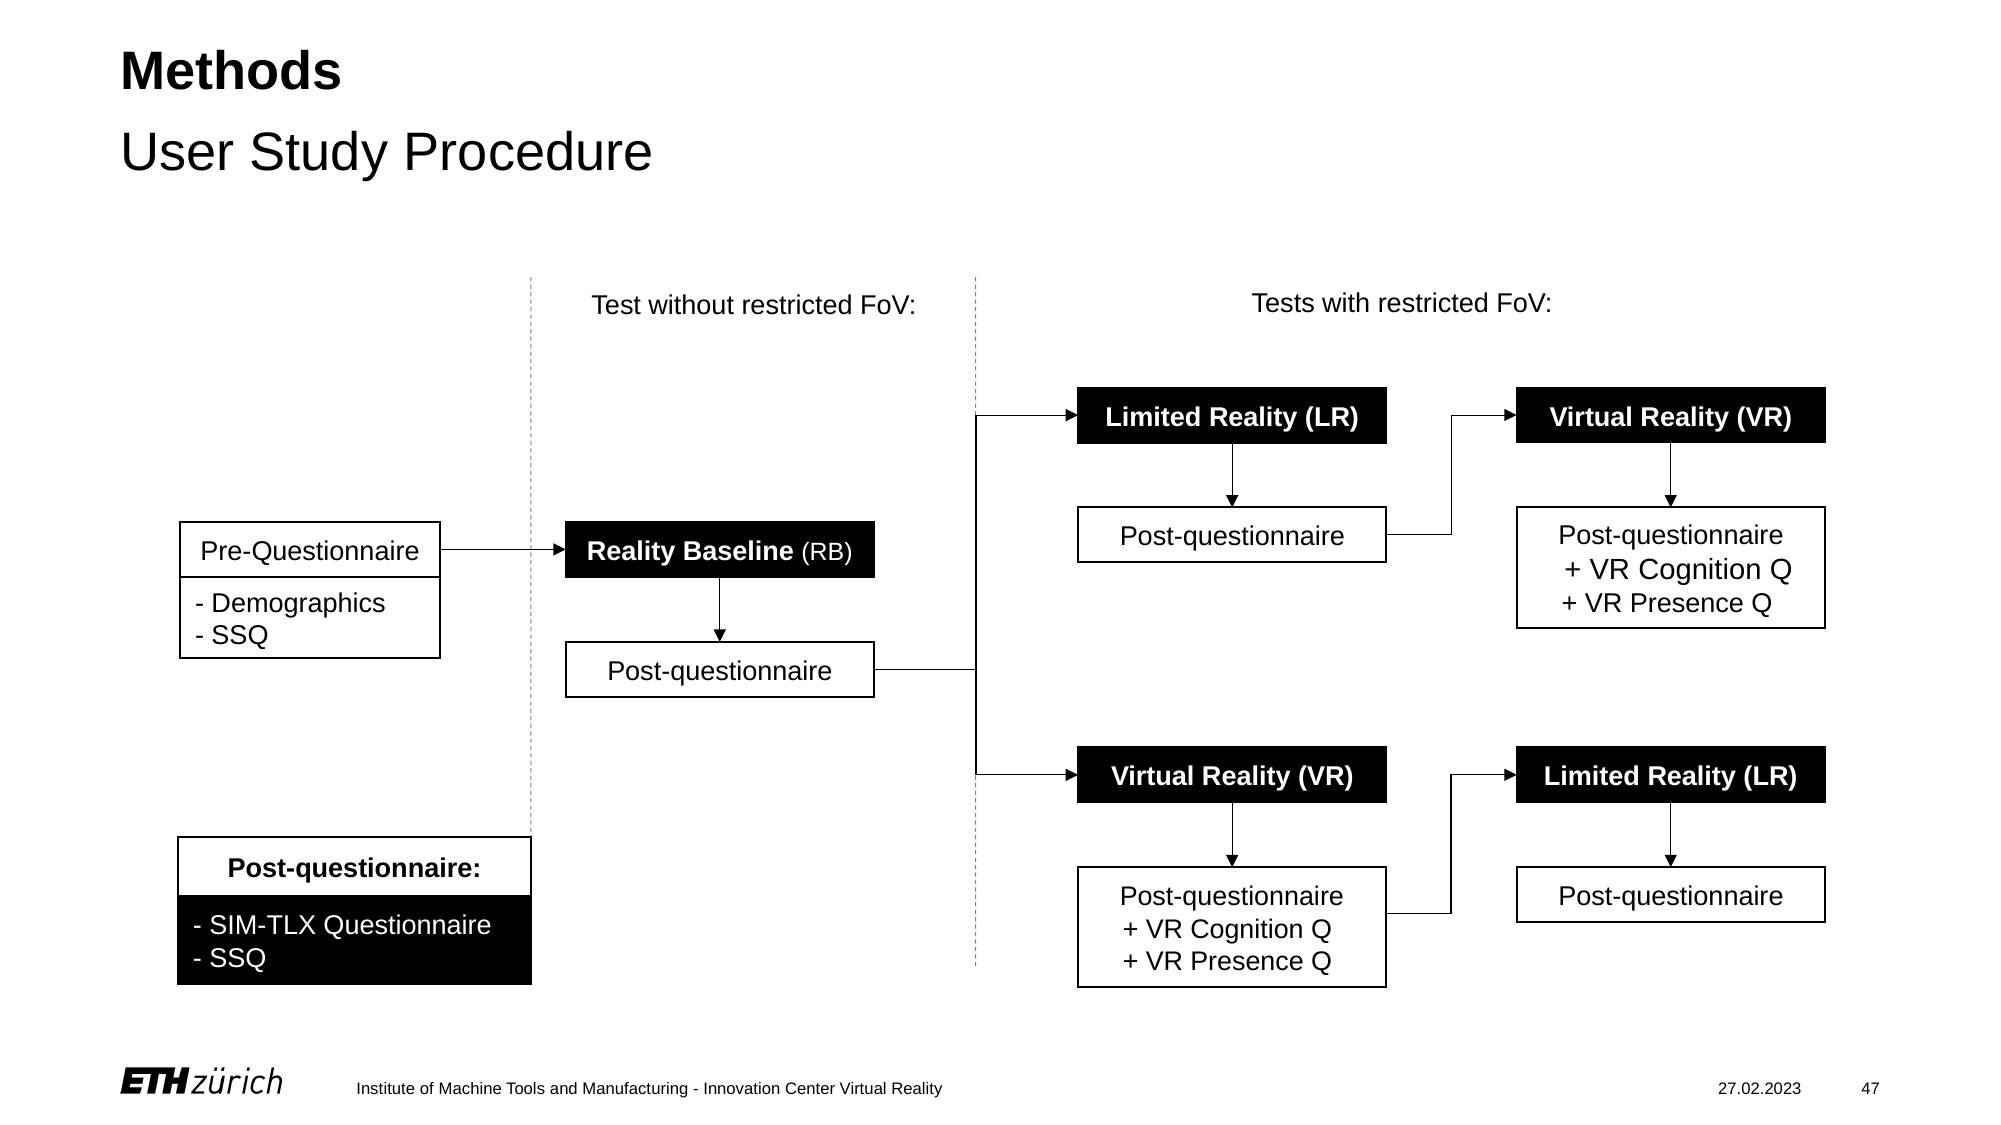

# Methods User Study Procedure
Tests with restricted FoV:
Test without restricted FoV:
Virtual Reality (VR)
Limited Reality (LR)
Post-questionnaire
    + VR Cognition Q
+ VR Presence Q
Post-questionnaire
Pre-Questionnaire
Reality Baseline (RB)
- Demographics
- SSQ
Post-questionnaire
Limited Reality (LR)
Virtual Reality (VR)
Post-questionnaire:
- SIM-TLX Questionnaire
- SSQ
Post-questionnaire
    + VR Cognition Q
    + VR Presence Q
Post-questionnaire
Institute of Machine Tools and Manufacturing - Innovation Center Virtual Reality
27.02.2023
47